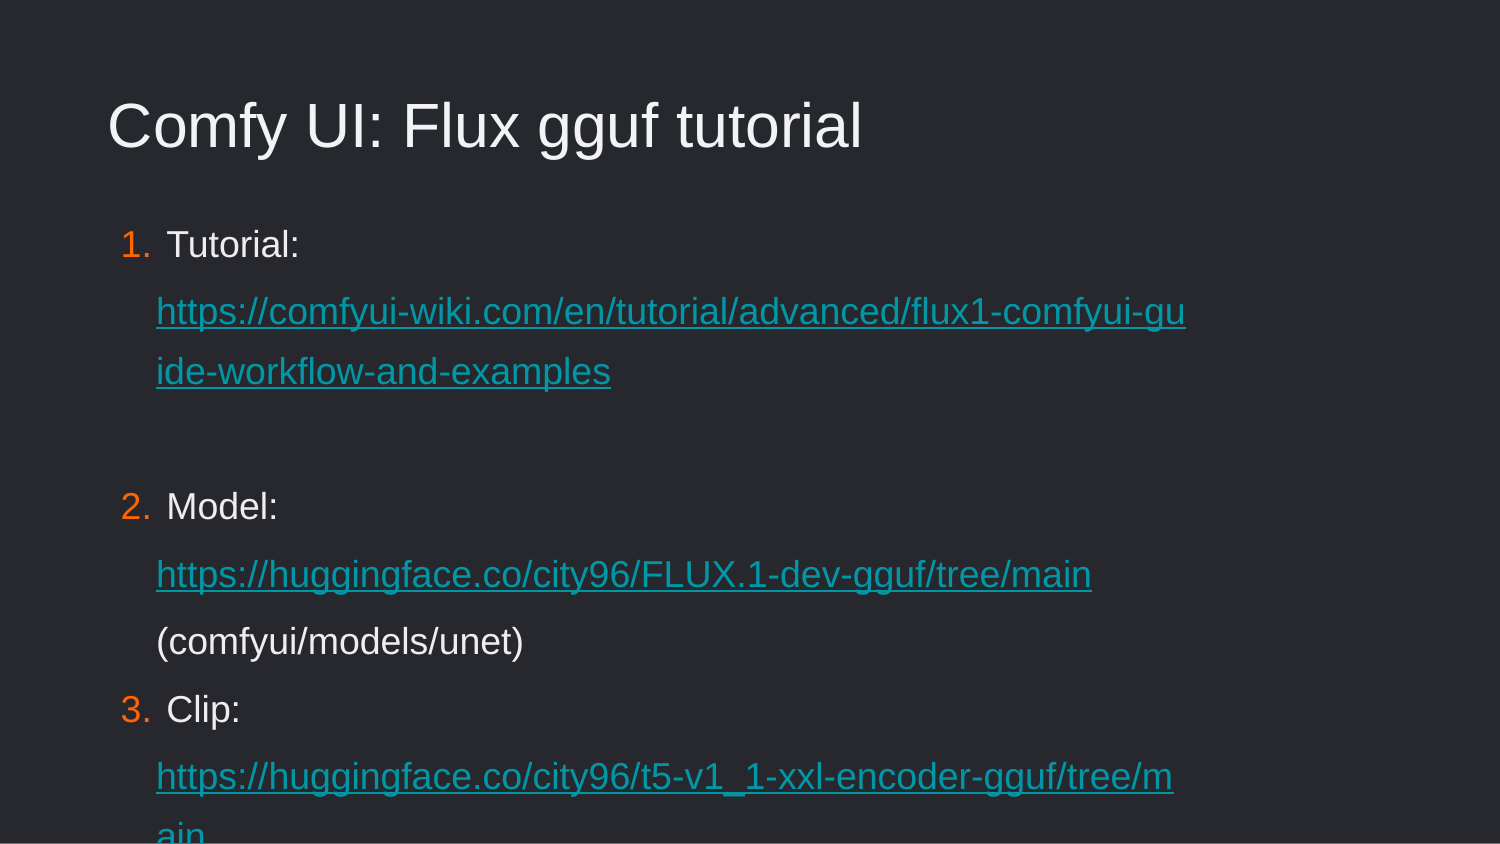

Comfy UI: Flux gguf tutorial
 Tutorial: https://comfyui-wiki.com/en/tutorial/advanced/flux1-comfyui-guide-workflow-and-examples
 Model: https://huggingface.co/city96/FLUX.1-dev-gguf/tree/main (comfyui/models/unet)
 Clip: https://huggingface.co/city96/t5-v1_1-xxl-encoder-gguf/tree/main (comfyui/models/clip)
 VAE: https://huggingface.co/black-forest-labs/FLUX.1-schnell/blob/main/ae.safetensors (comfyui/models/vae)